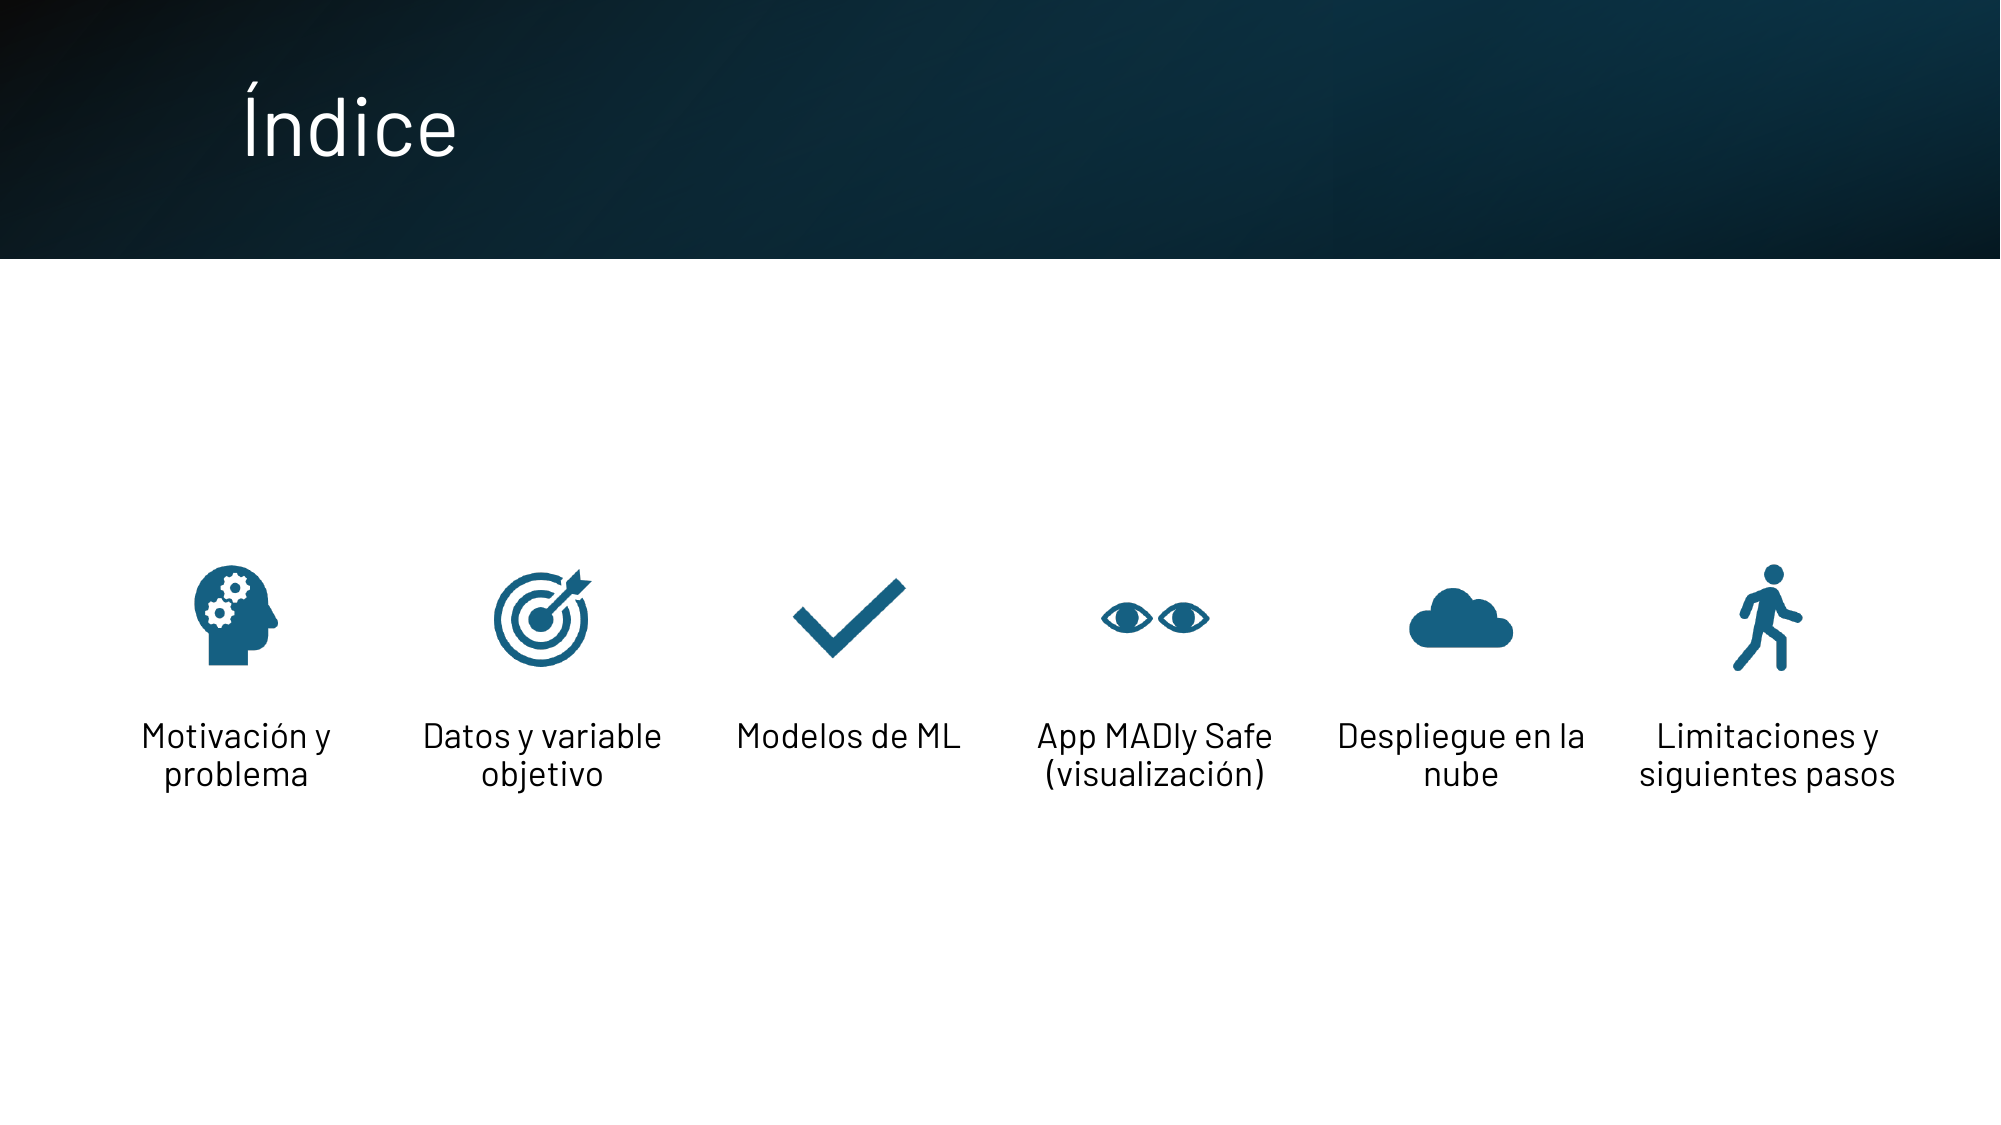

# Índice
Motivación y problema
Datos y variable objetivo
Modelos de ML
App MADly Safe (visualización)
Despliegue en la nube
Limitaciones y siguientes pasos